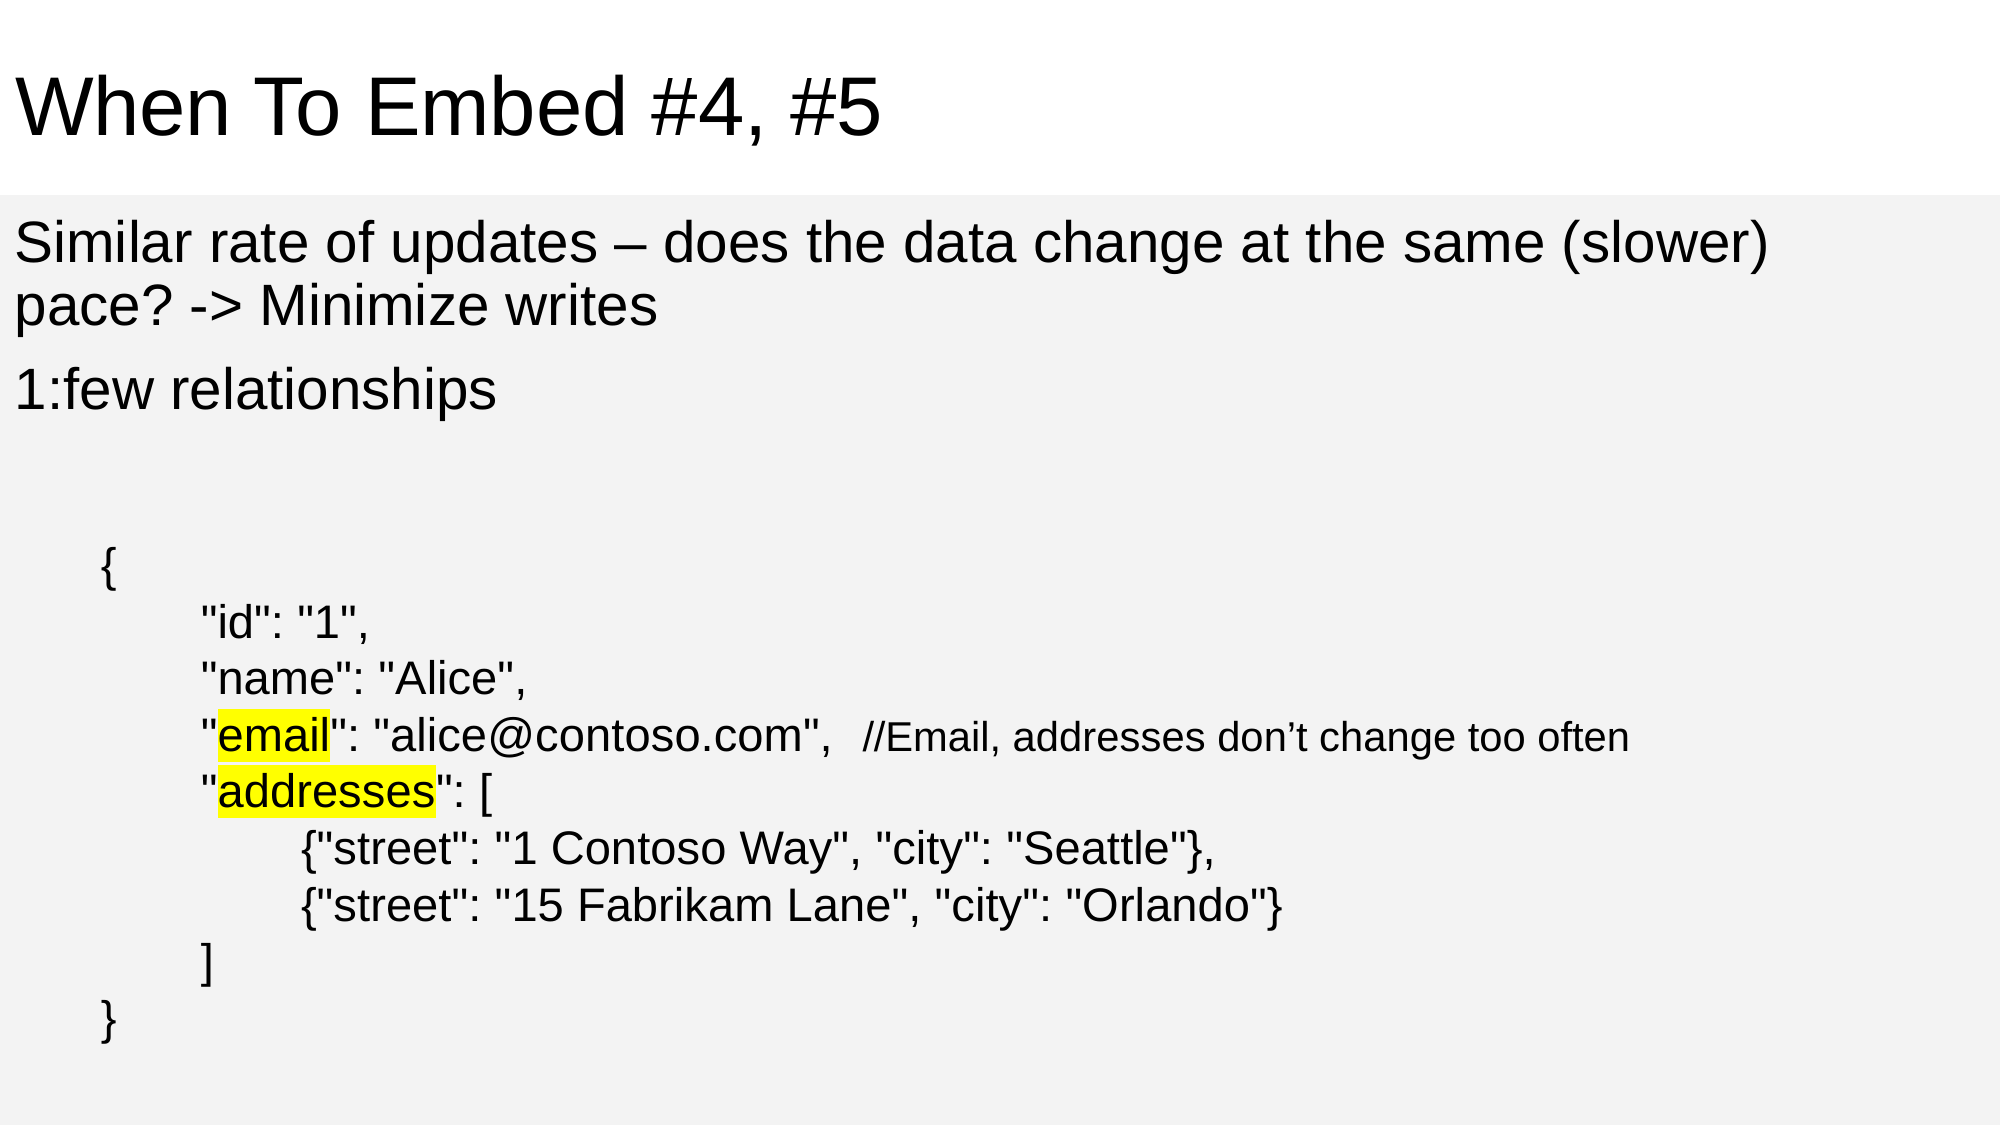

When To Embed #4, #5
Similar rate of updates – does the data change at the same (slower)           pace? -> Minimize writes
1:few relationships

{
"id": "1",
"name": "Alice",
"email": "alice@contoso.com",
"addresses": [
{"street": "1 Contoso Way", "city": "Seattle"},
{"street": "15 Fabrikam Lane", "city": "Orlando"}
]
}
//Email, addresses don’t change too often